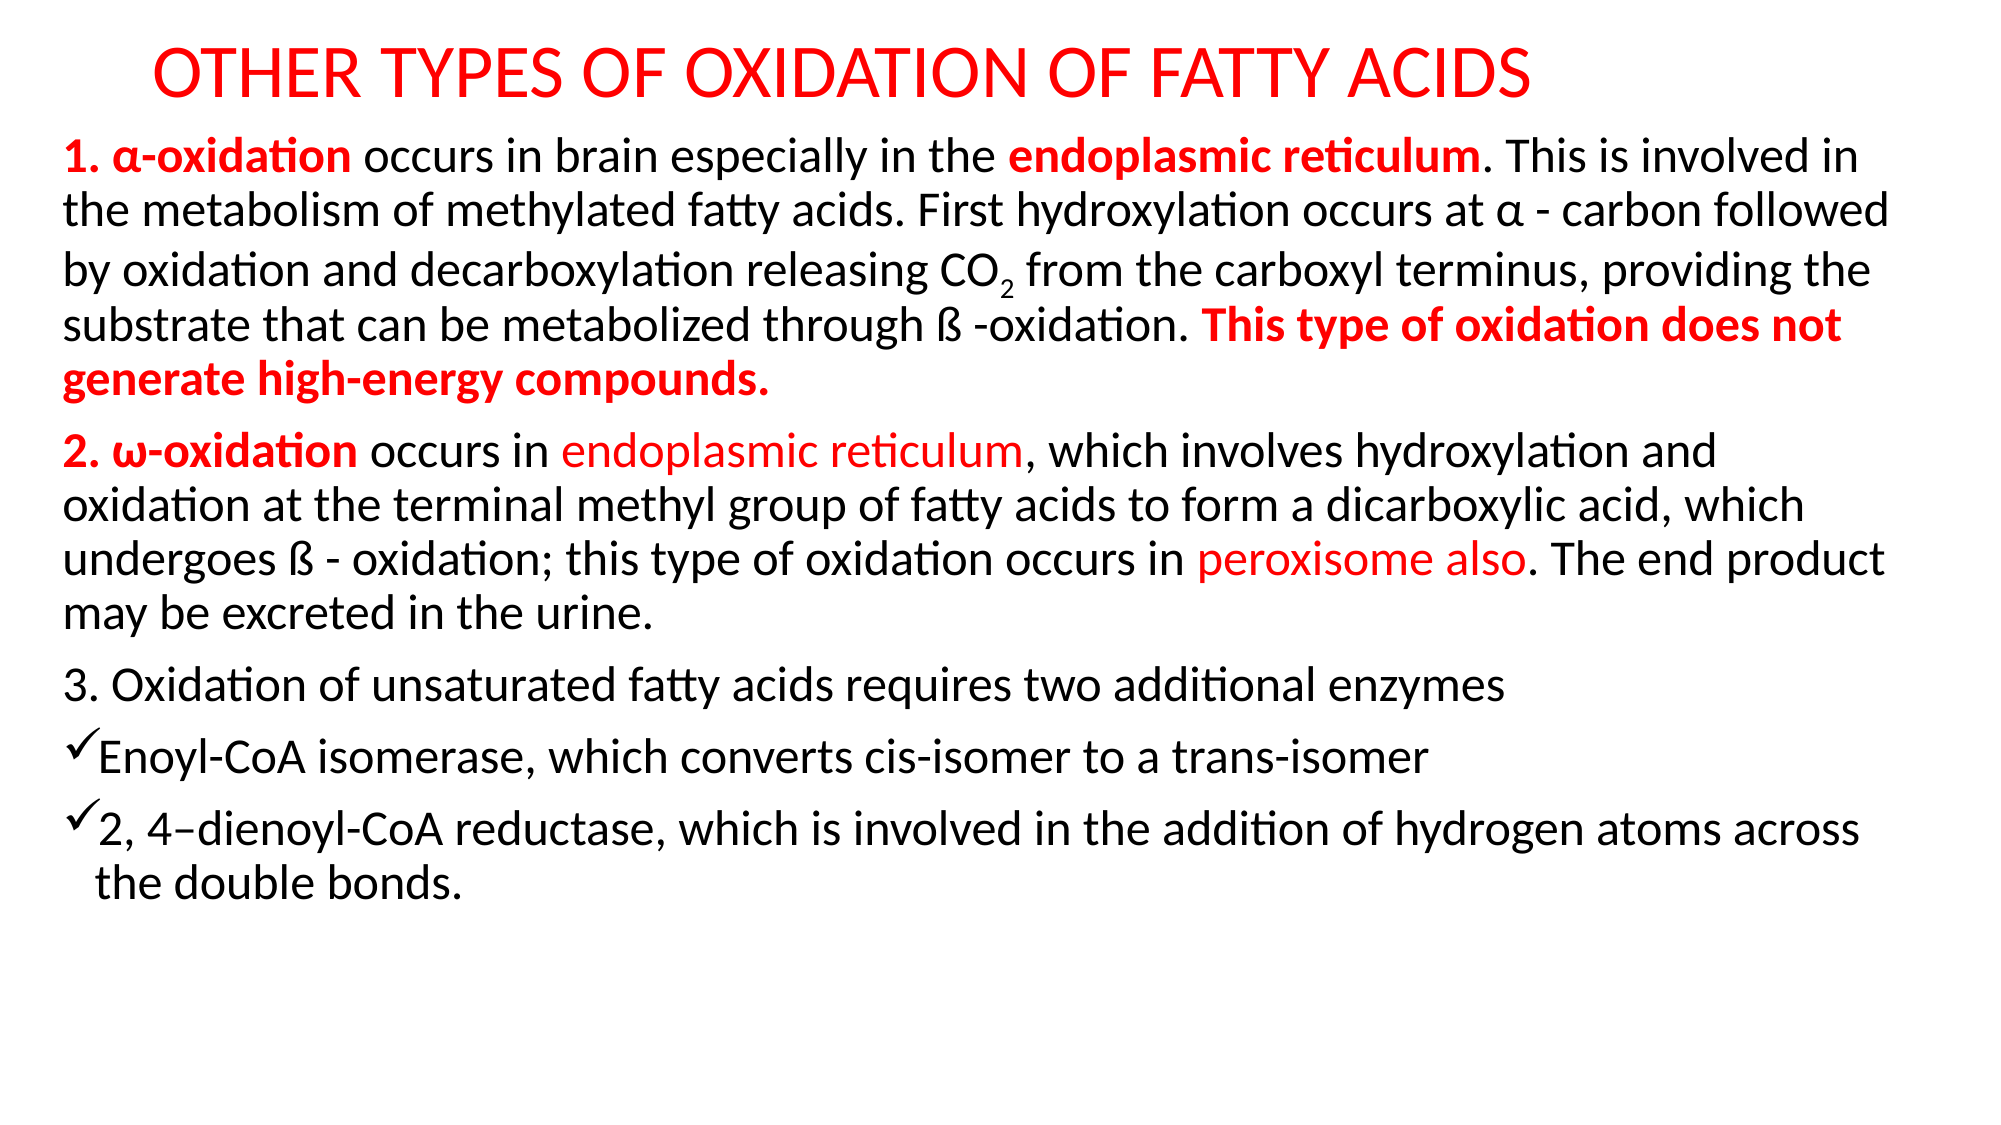

# OTHER TYPES OF OXIDATION OF FATTY ACIDS
1. α-oxidation occurs in brain especially in the endoplasmic reticulum. This is involved in the metabolism of methylated fatty acids. First hydroxylation occurs at α - carbon followed by oxidation and decarboxylation releasing CO2 from the carboxyl terminus, providing the substrate that can be metabolized through ß -oxidation. This type of oxidation does not generate high-energy compounds.
2. ω-oxidation occurs in endoplasmic reticulum, which involves hydroxylation and oxidation at the terminal methyl group of fatty acids to form a dicarboxylic acid, which undergoes ß - oxidation; this type of oxidation occurs in peroxisome also. The end product may be excreted in the urine.
3. Oxidation of unsaturated fatty acids requires two additional enzymes
Enoyl-CoA isomerase, which converts cis-isomer to a trans-isomer
2, 4–dienoyl-CoA reductase, which is involved in the addition of hydrogen atoms across the double bonds.